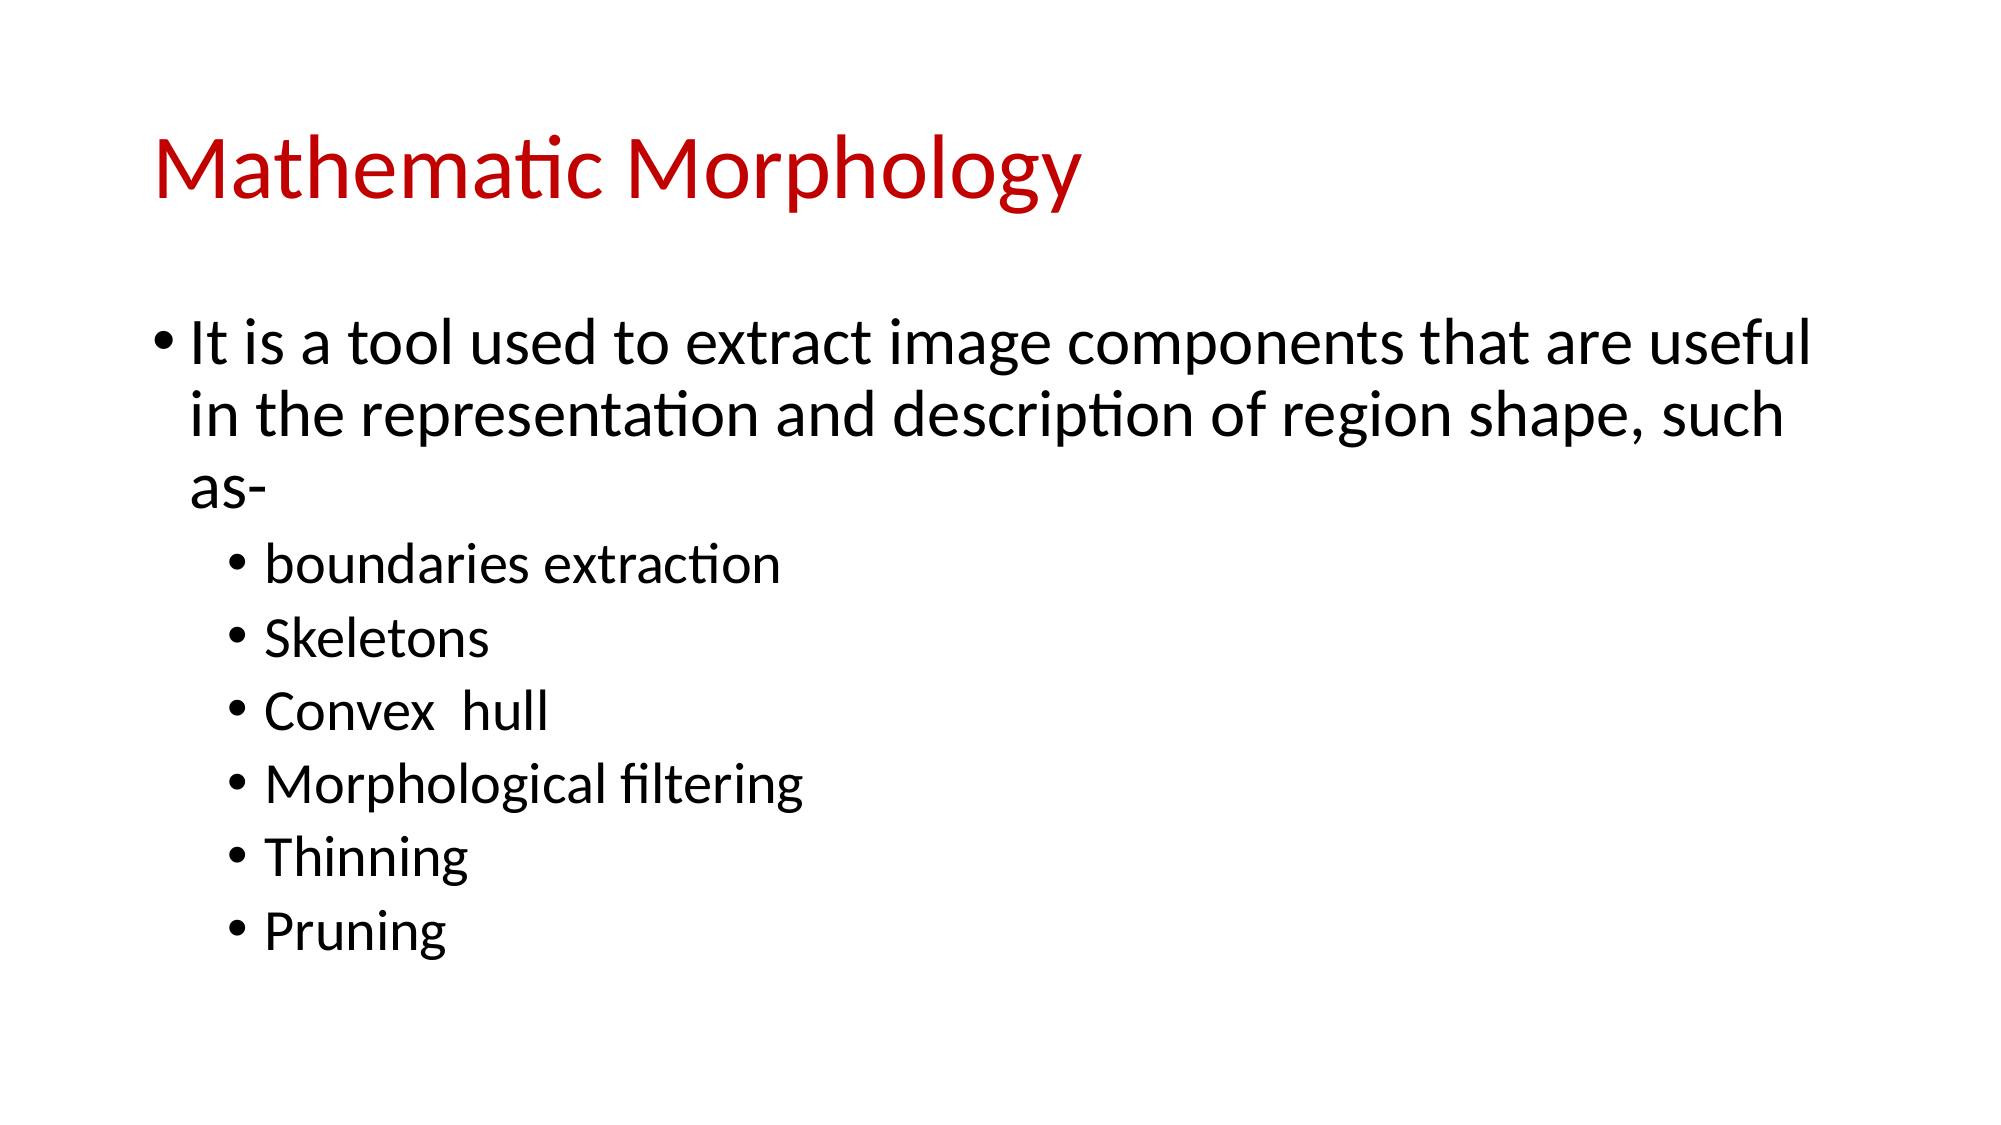

# Mathematic Morphology
It is a tool used to extract image components that are useful in the representation and description of region shape, such as-
boundaries extraction
Skeletons
Convex  hull
Morphological filtering
Thinning
Pruning